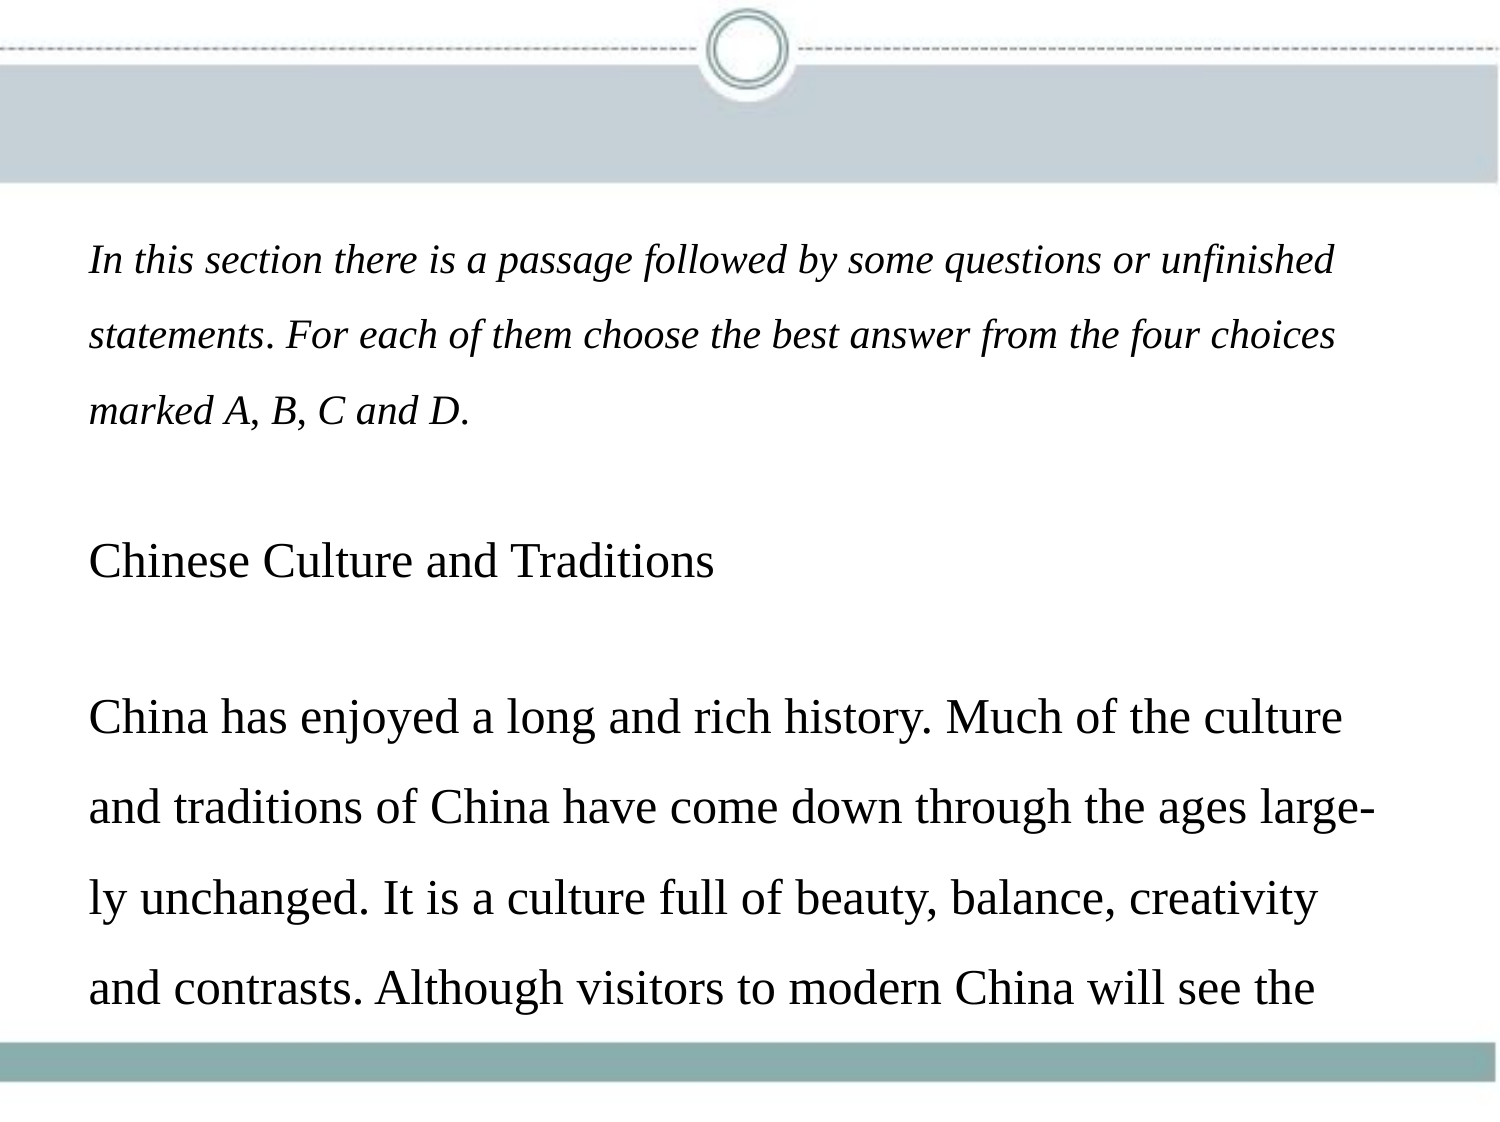

In this section there is a passage followed by some questions or unfinished
statements. For each of them choose the best answer from the four choices
marked A, B, C and D.
Chinese Culture and Traditions
China has enjoyed a long and rich history. Much of the culture
and traditions of China have come down through the ages large-
ly unchanged. It is a culture full of beauty, balance, creativity
and contrasts. Although visitors to modern China will see the